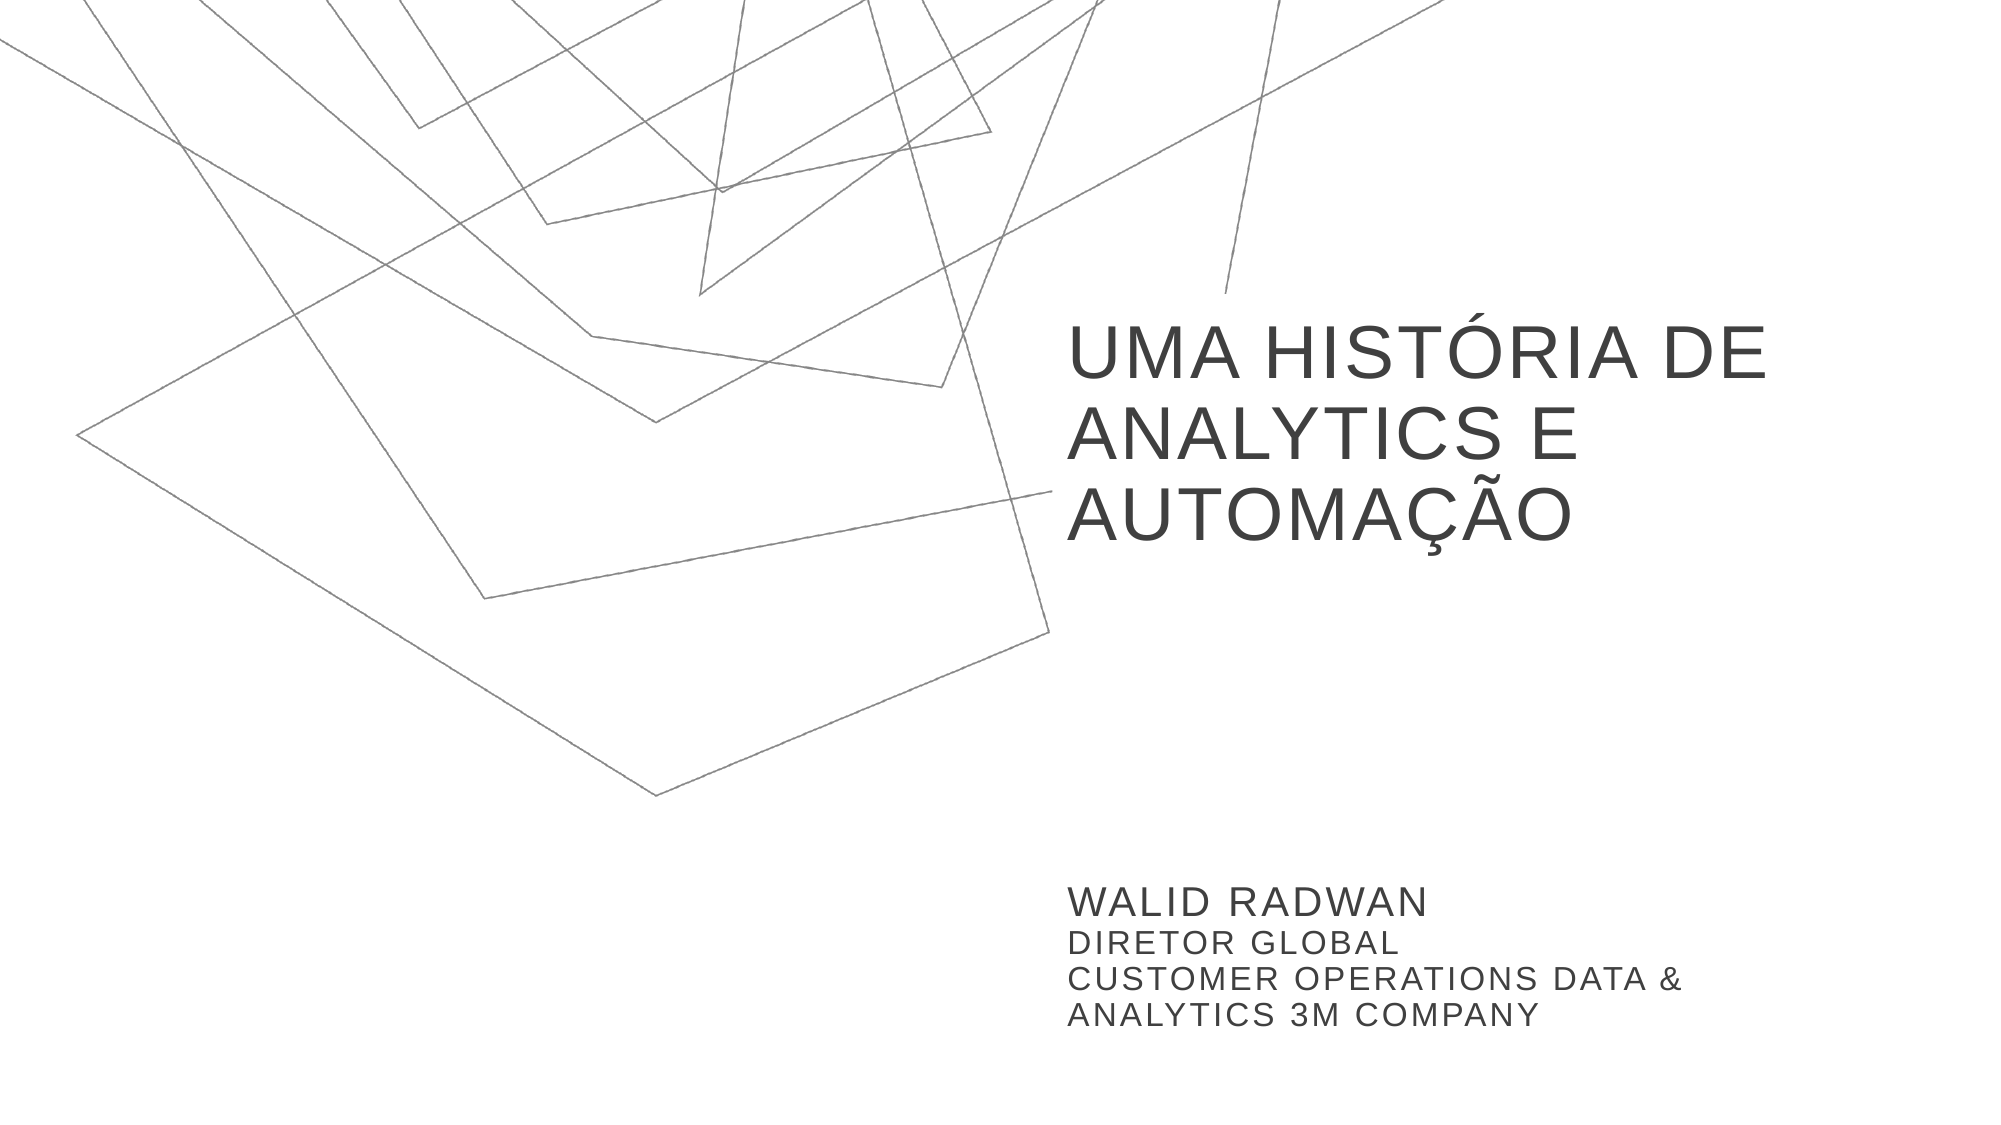

# Uma história de analytics e automação Walid Radwan Diretor Global Customer Operations Data & Analytics 3M Company